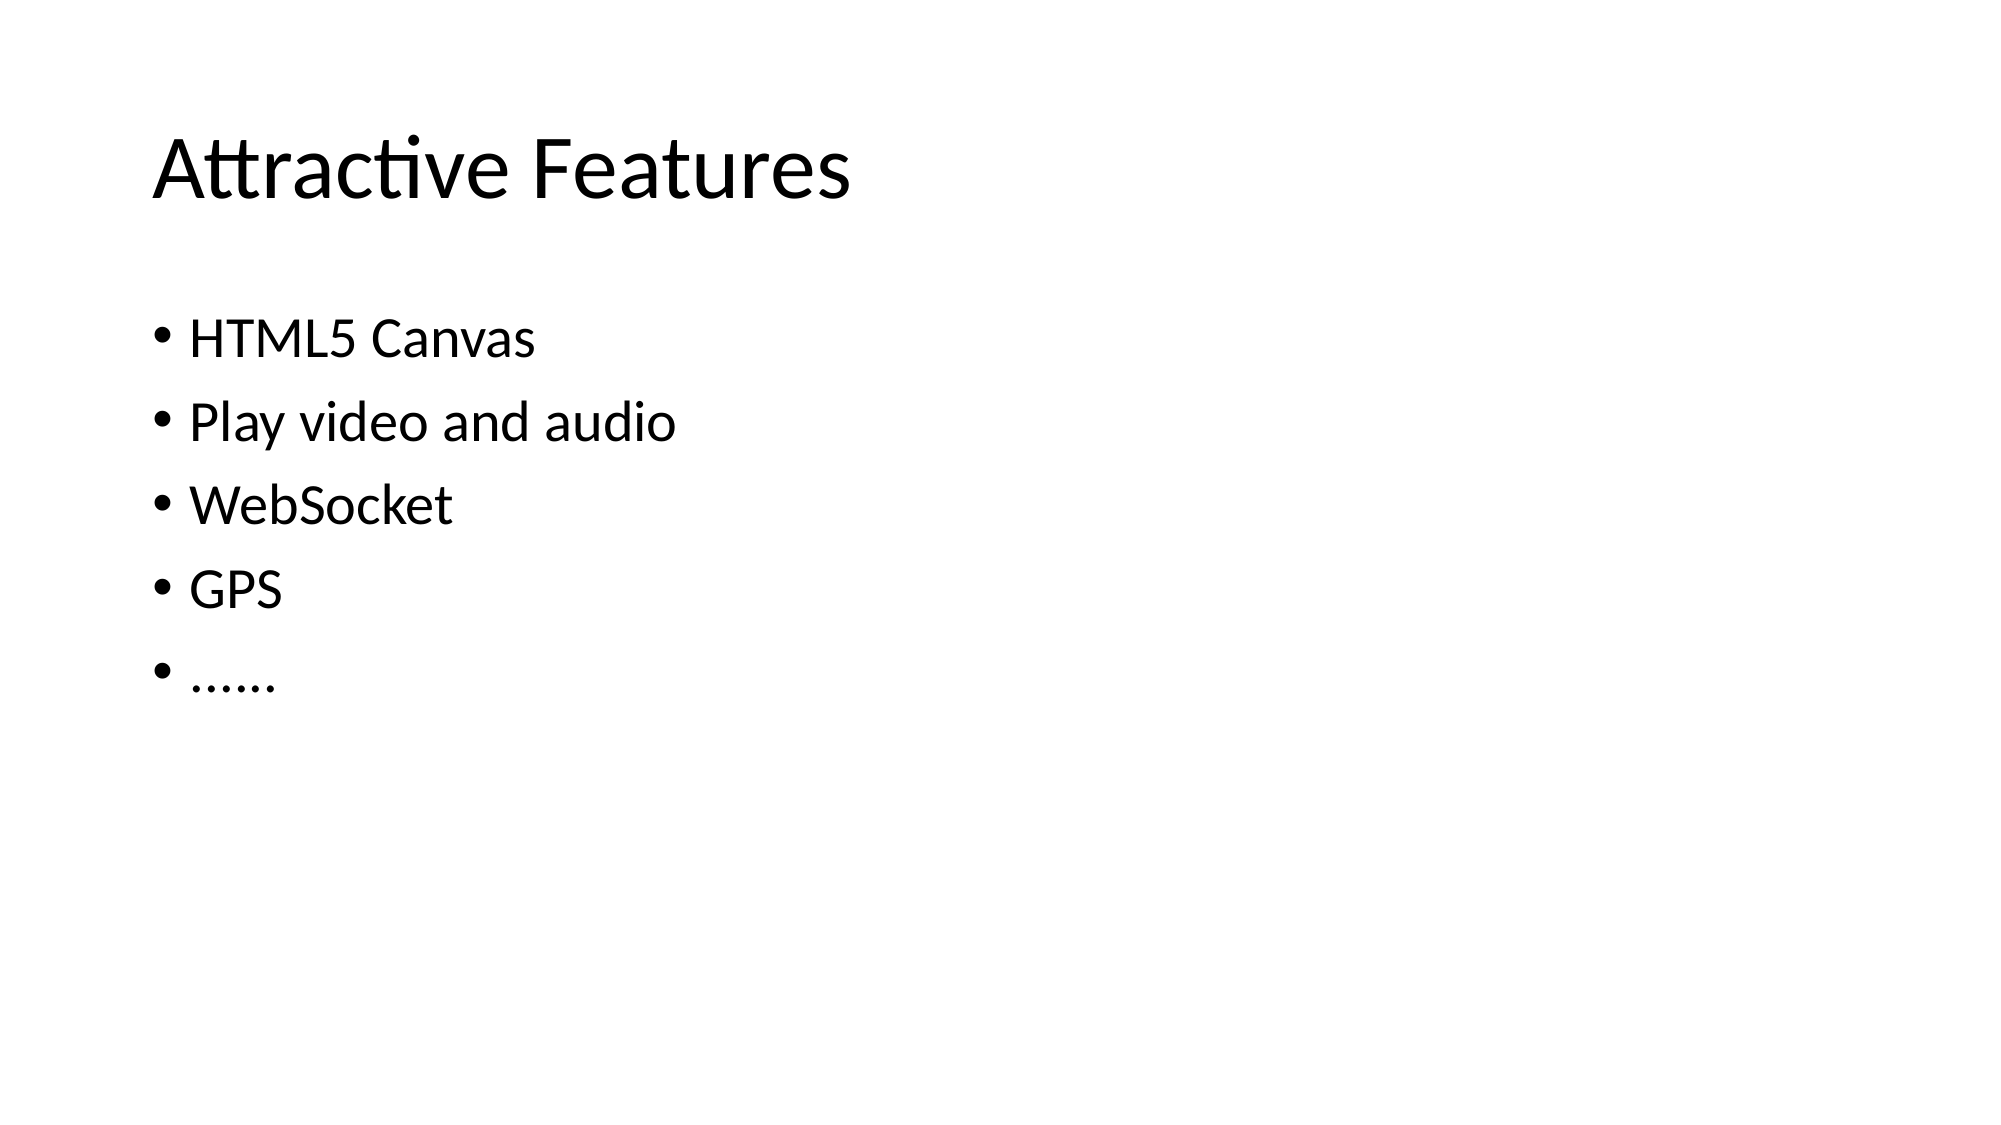

# Attractive Features
HTML5 Canvas
Play video and audio
WebSocket
GPS
......